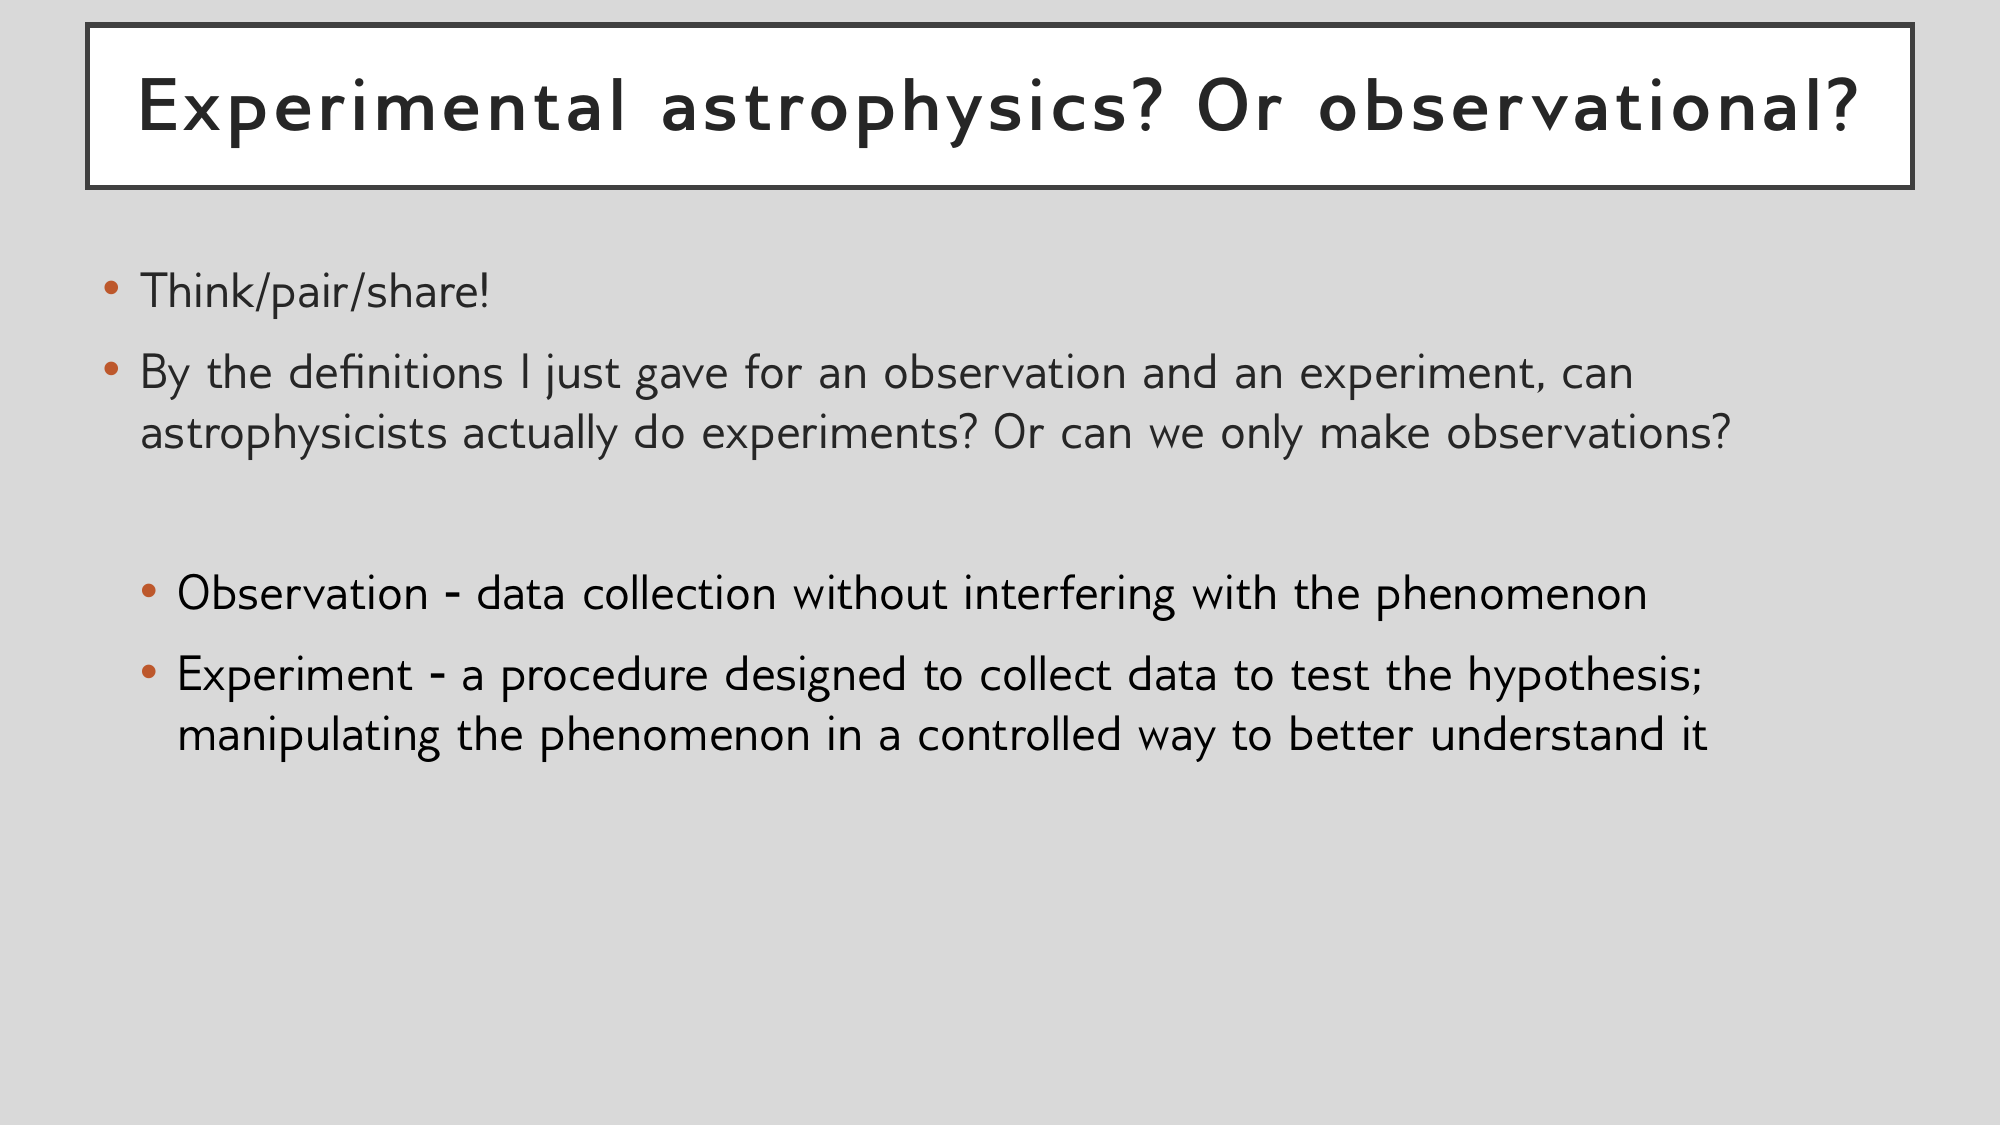

# Experimental astrophysics? Or observational?
Think/pair/share!
By the definitions I just gave for an observation and an experiment, can astrophysicists actually do experiments? Or can we only make observations?

Observation − data collection without interfering with the phenomenon
Experiment − a procedure designed to collect data to test the hypothesis; manipulating the phenomenon in a controlled way to better understand it